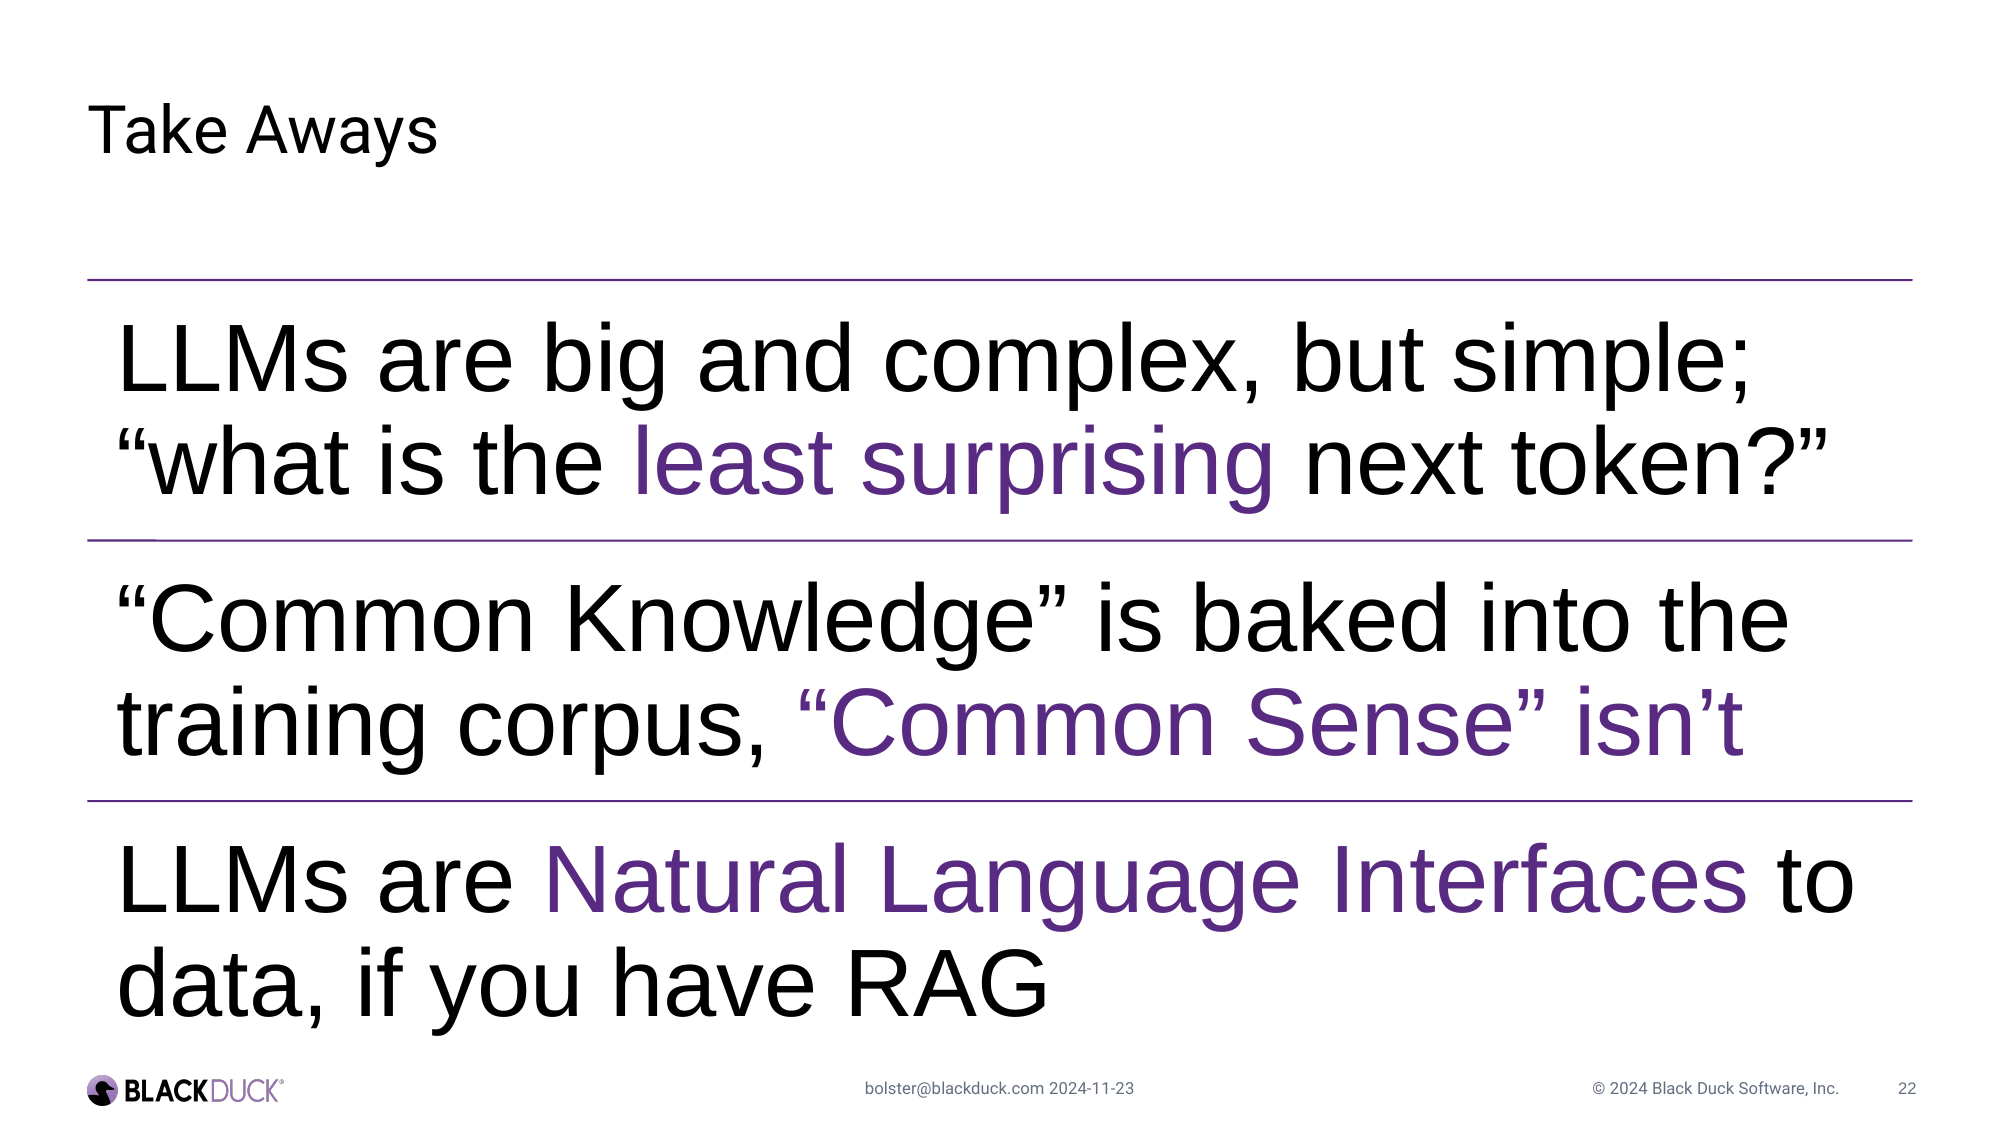

# Take Aways
LLMs are big and complex, but simple; “what is the least surprising next token?”
“Common Knowledge” is baked into the training corpus, “Common Sense” isn’t
LLMs are Natural Language Interfaces to data, if you have RAG